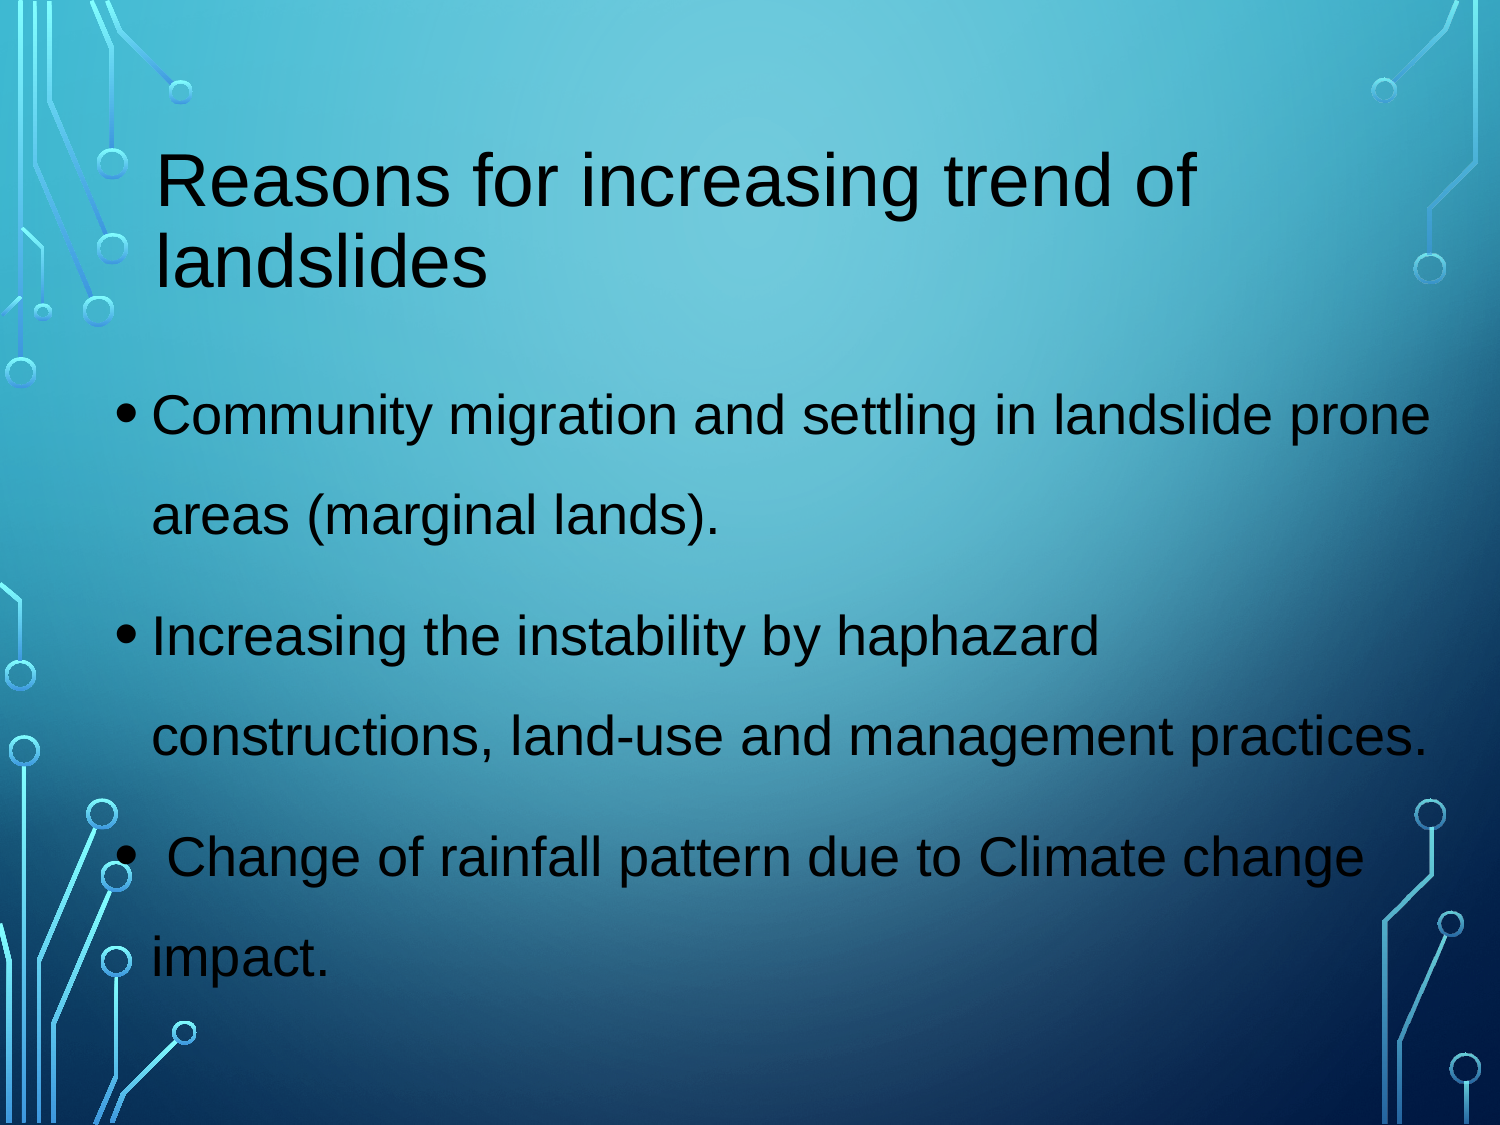

# Reasons for increasing trend of landslides
Community migration and settling in landslide prone areas (marginal lands).
Increasing the instability by haphazard constructions, land-use and management practices.
 Change of rainfall pattern due to Climate change impact.